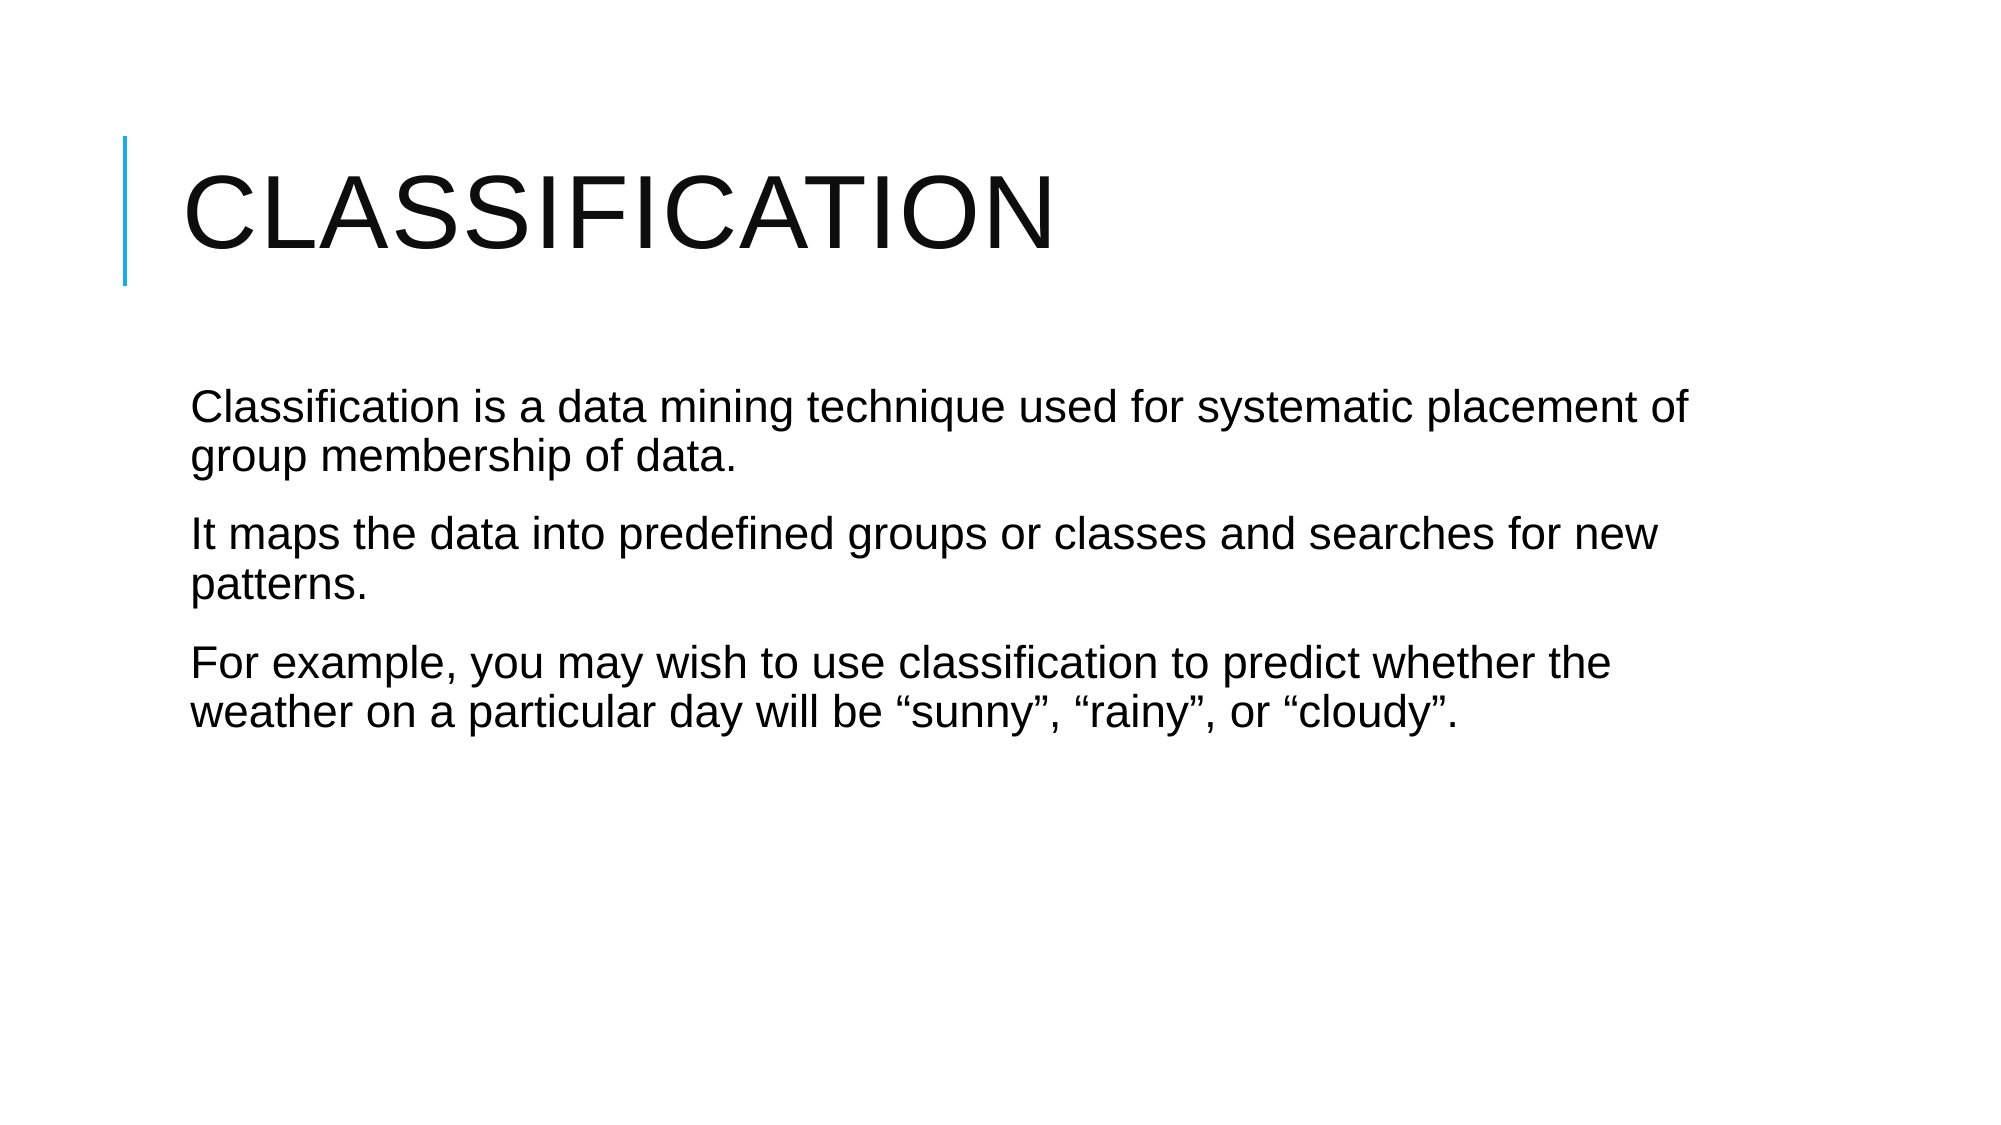

# Classification
Classification is a data mining technique used for systematic placement of group membership of data.
It maps the data into predefined groups or classes and searches for new patterns.
For example, you may wish to use classification to predict whether the weather on a particular day will be “sunny”, “rainy”, or “cloudy”.